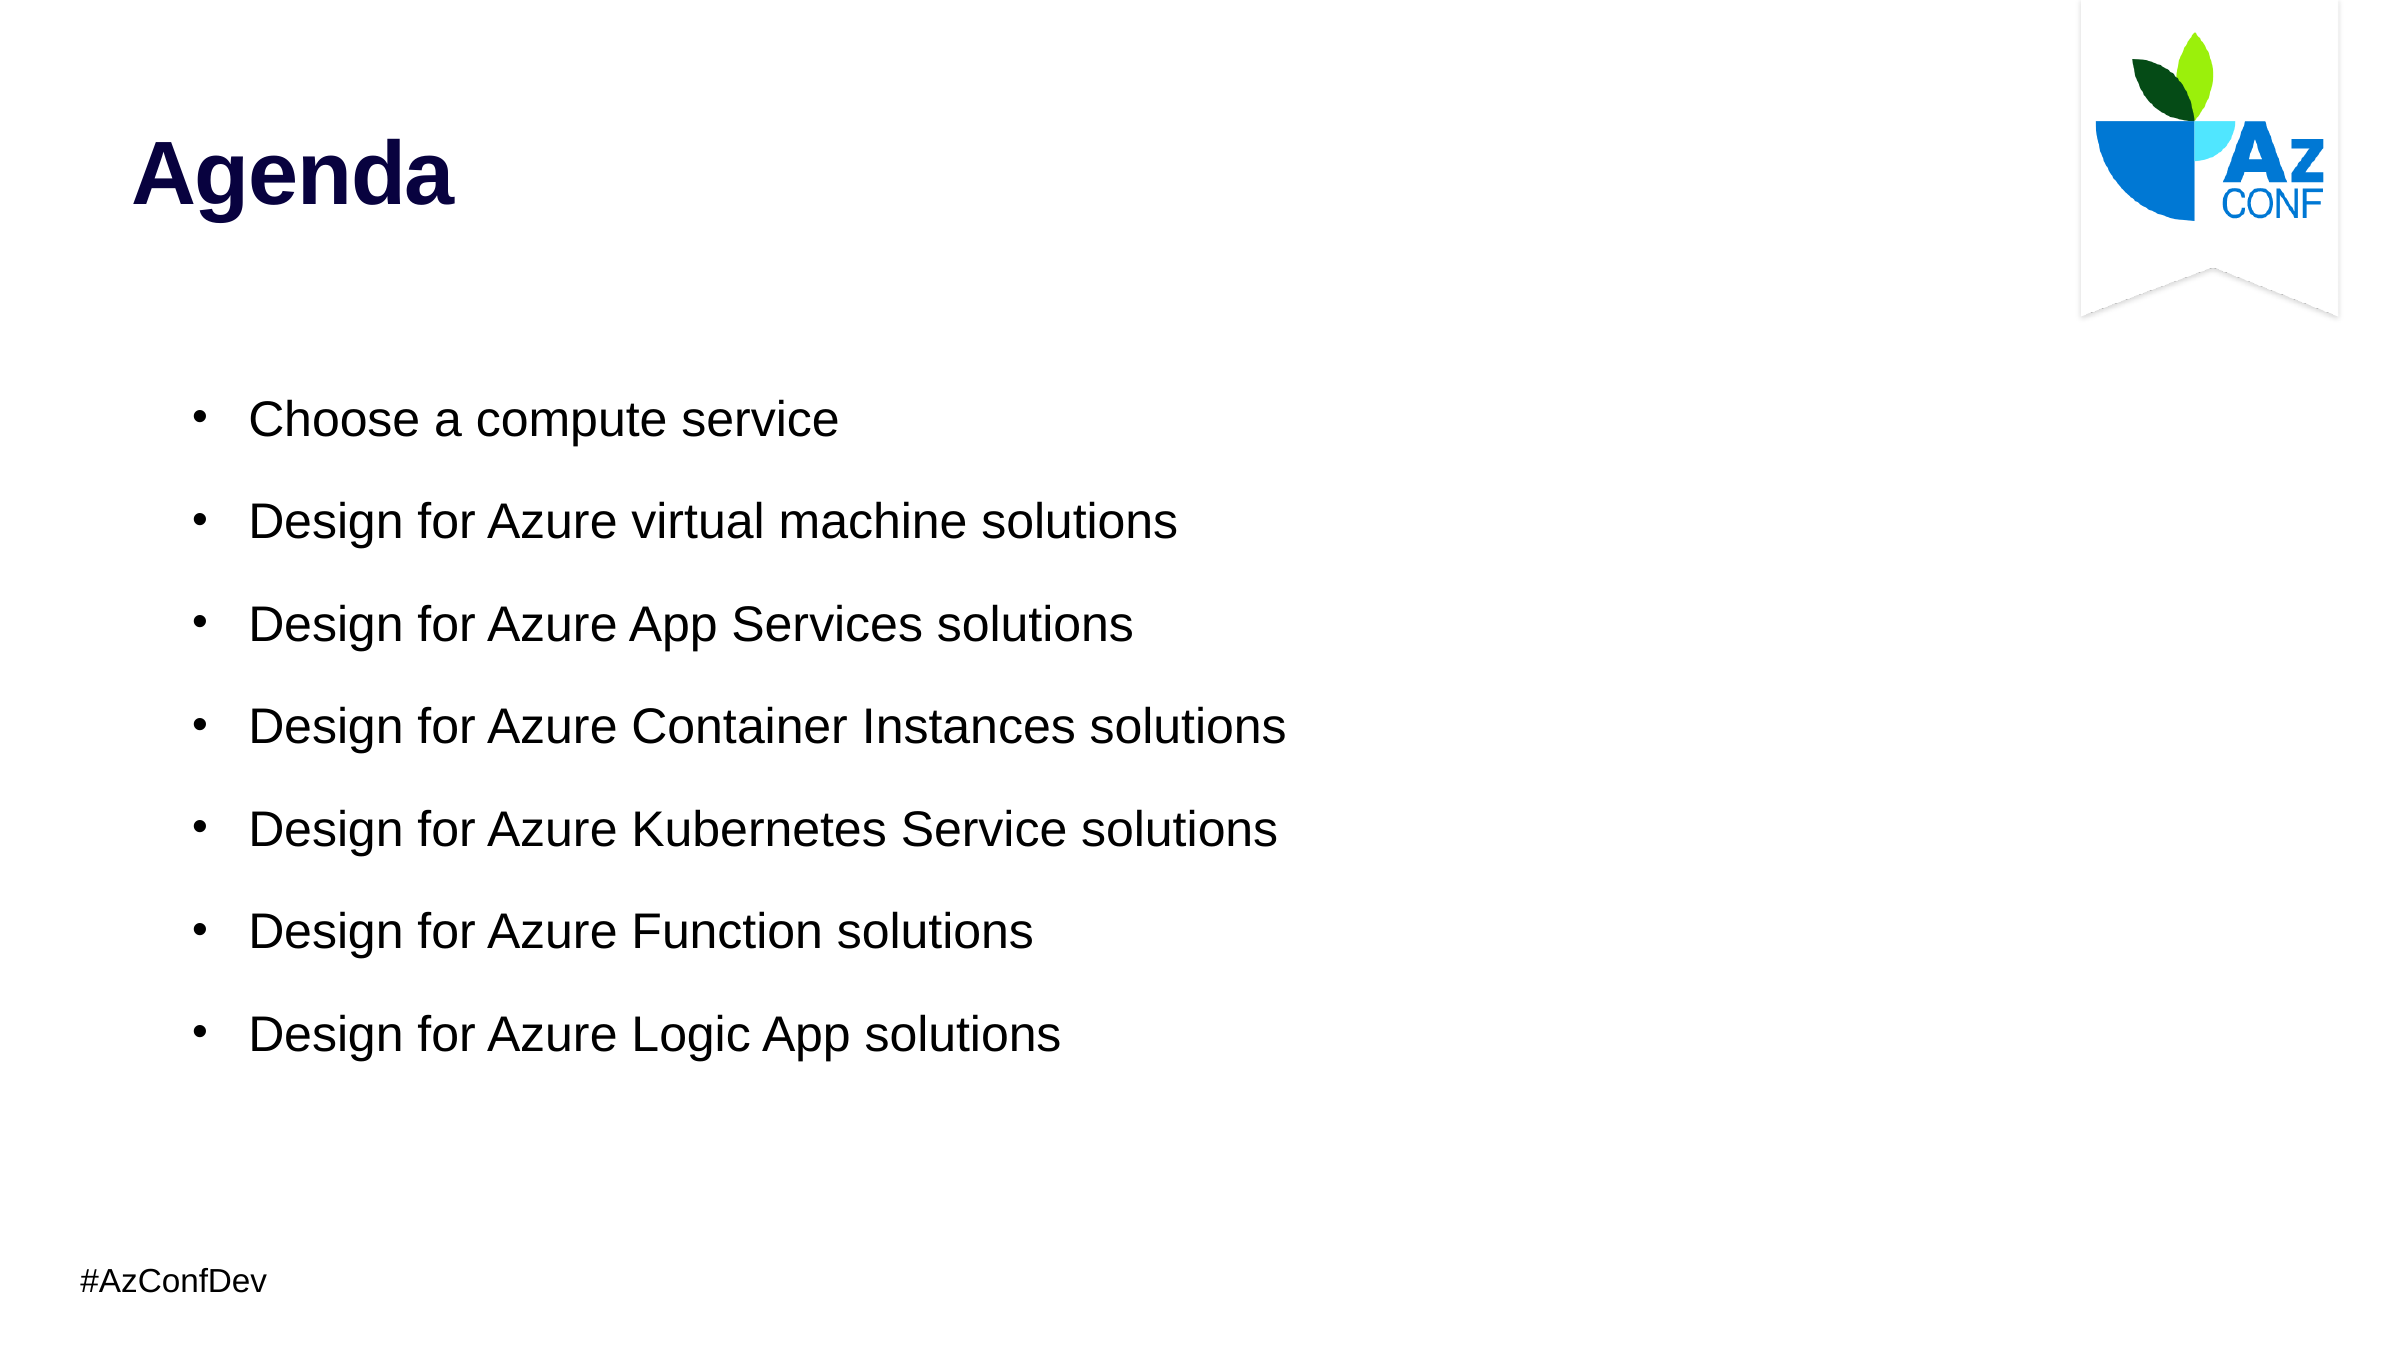

# Agenda
Choose a compute service
Design for Azure virtual machine solutions
Design for Azure App Services solutions
Design for Azure Container Instances solutions
Design for Azure Kubernetes Service solutions
Design for Azure Function solutions
Design for Azure Logic App solutions